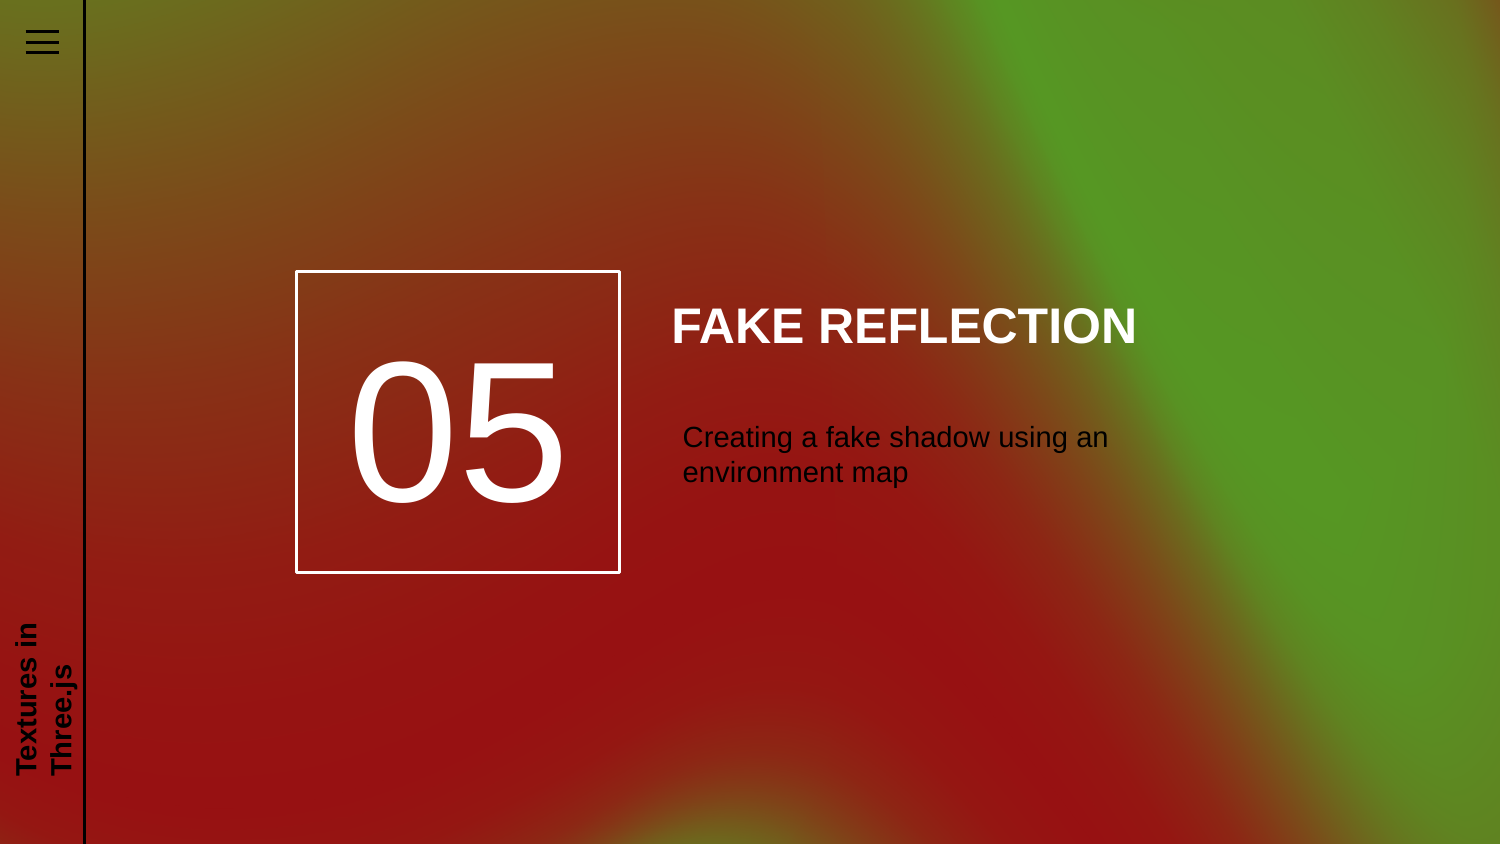

05
# FAKE REFLECTION
Creating a fake shadow using an environment map